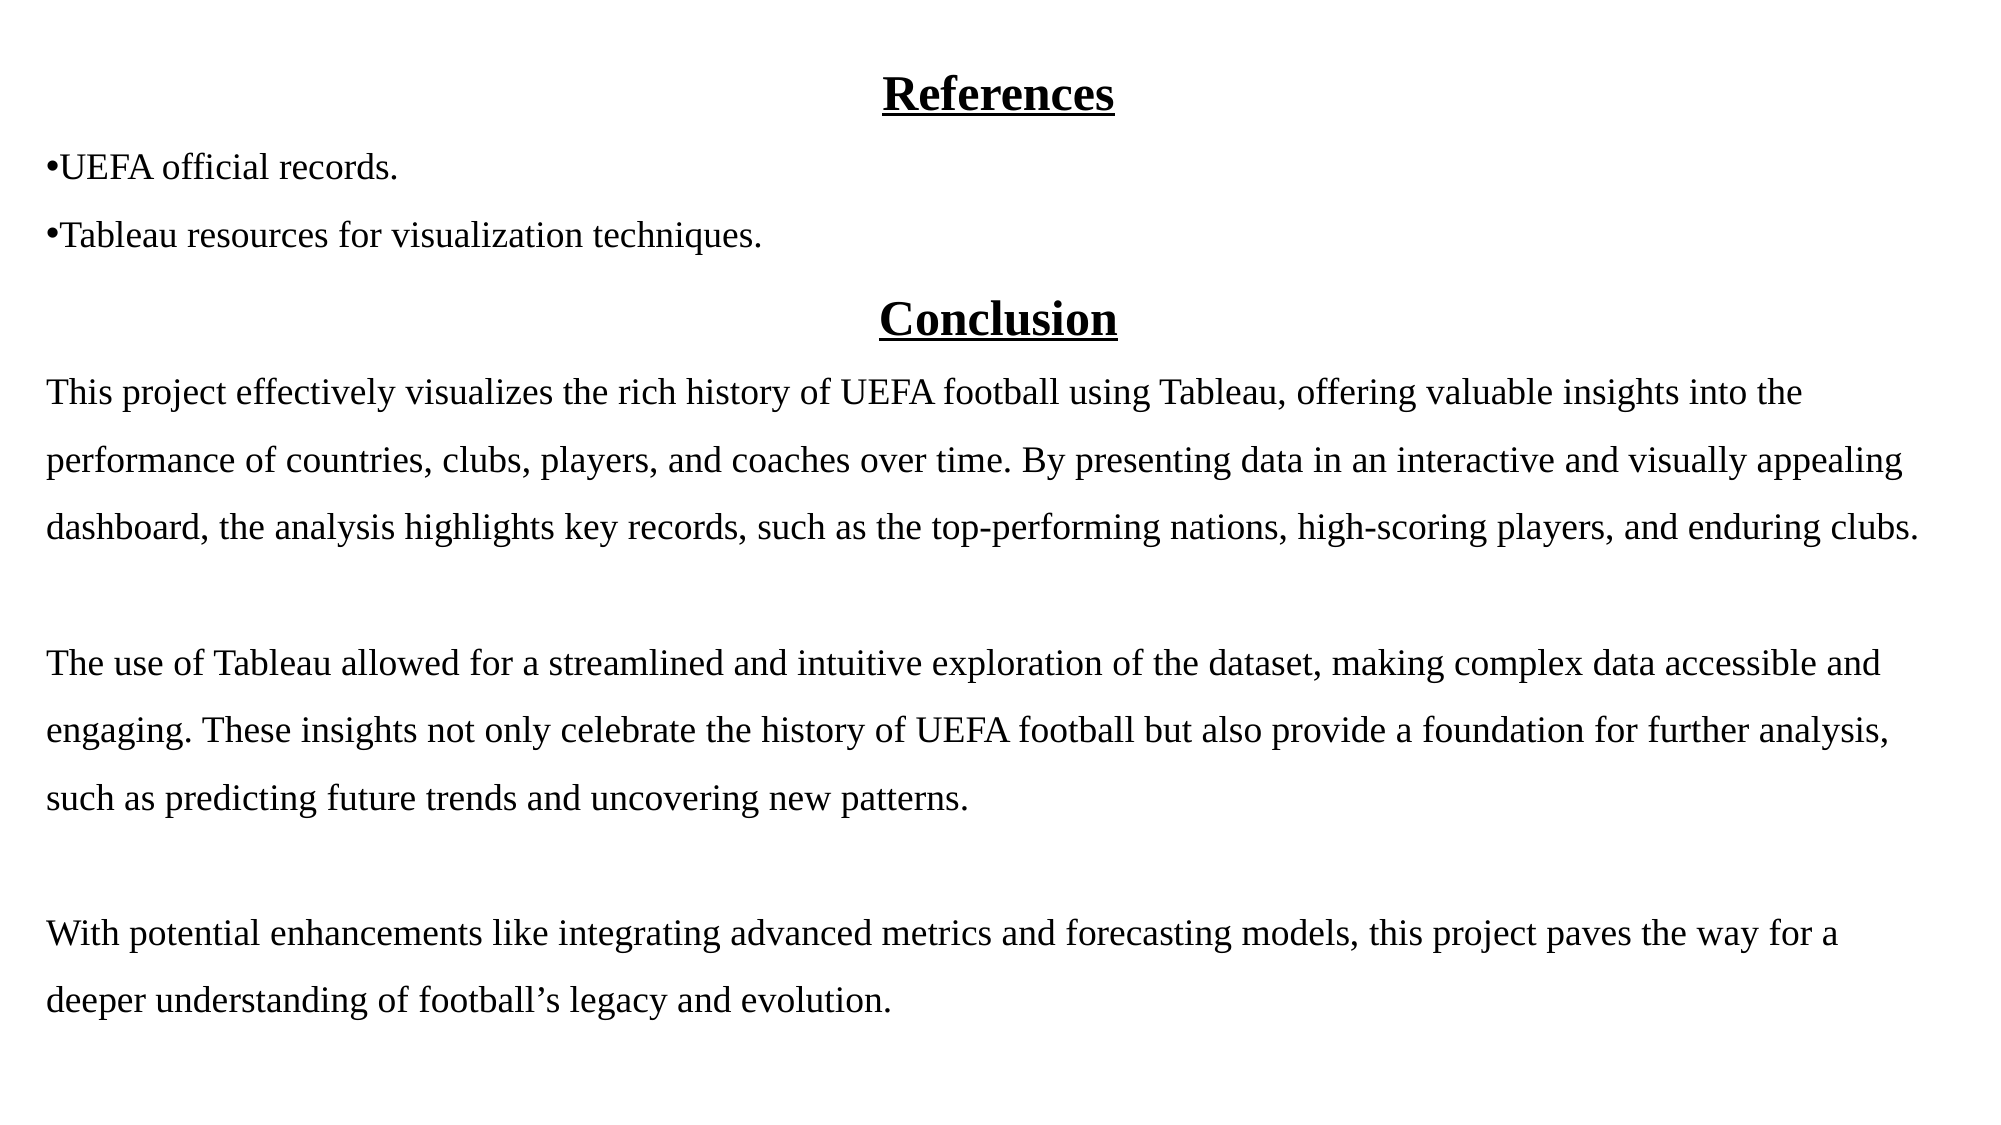

References
UEFA official records.
Tableau resources for visualization techniques.
Conclusion
This project effectively visualizes the rich history of UEFA football using Tableau, offering valuable insights into the performance of countries, clubs, players, and coaches over time. By presenting data in an interactive and visually appealing dashboard, the analysis highlights key records, such as the top-performing nations, high-scoring players, and enduring clubs.
The use of Tableau allowed for a streamlined and intuitive exploration of the dataset, making complex data accessible and engaging. These insights not only celebrate the history of UEFA football but also provide a foundation for further analysis, such as predicting future trends and uncovering new patterns.
With potential enhancements like integrating advanced metrics and forecasting models, this project paves the way for a deeper understanding of football’s legacy and evolution.